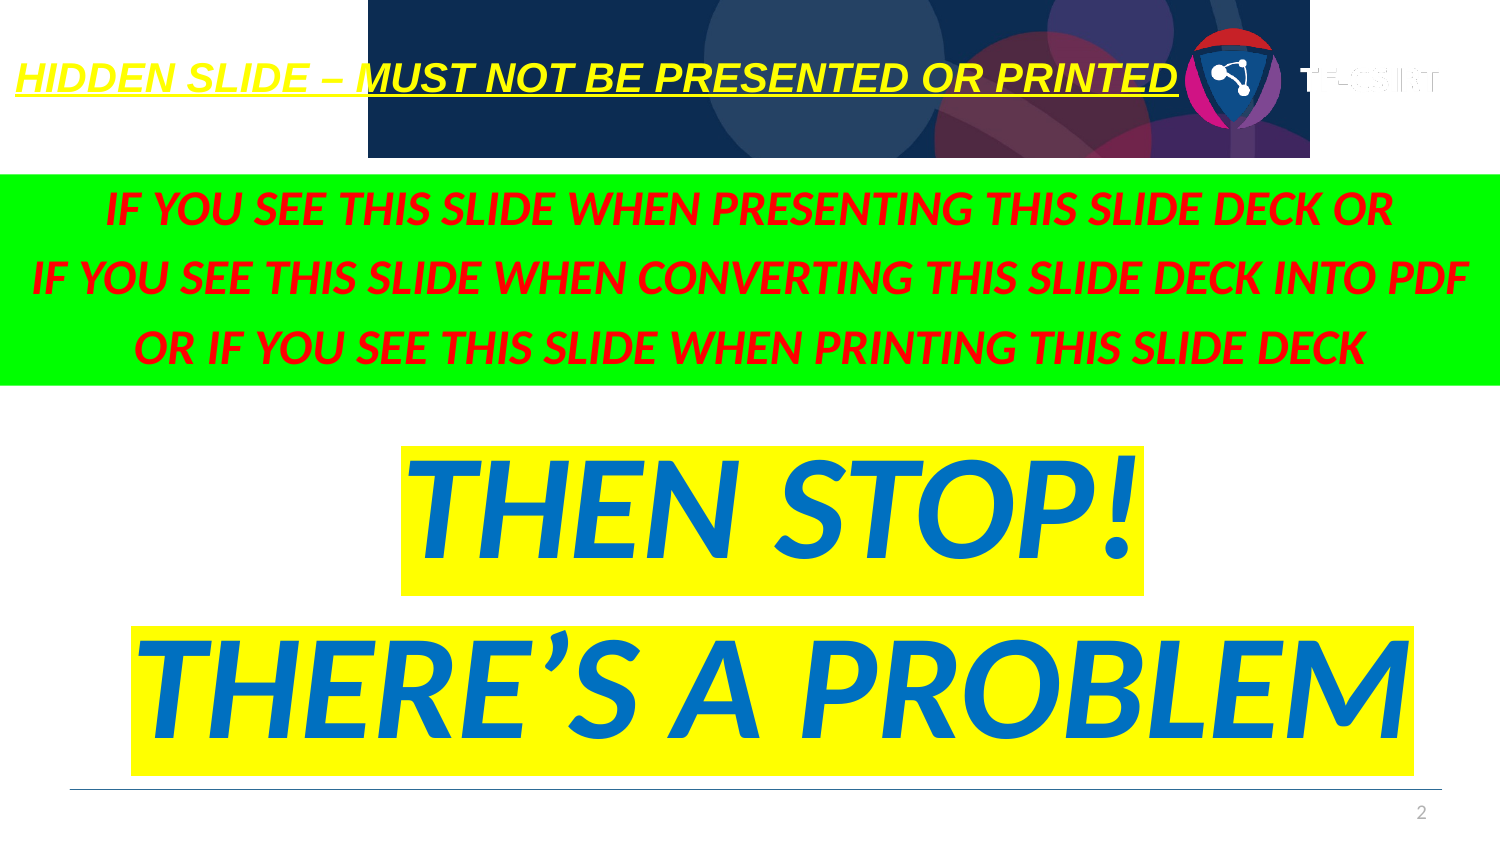

# HIDDEN SLIDE – MUST NOT BE PRESENTED OR PRINTED
IF YOU SEE THIS SLIDE WHEN PRESENTING THIS SLIDE DECK OR
IF YOU SEE THIS SLIDE WHEN CONVERTING THIS SLIDE DECK INTO PDF
OR IF YOU SEE THIS SLIDE WHEN PRINTING THIS SLIDE DECK
THEN STOP!
THERE’S A PROBLEM
2